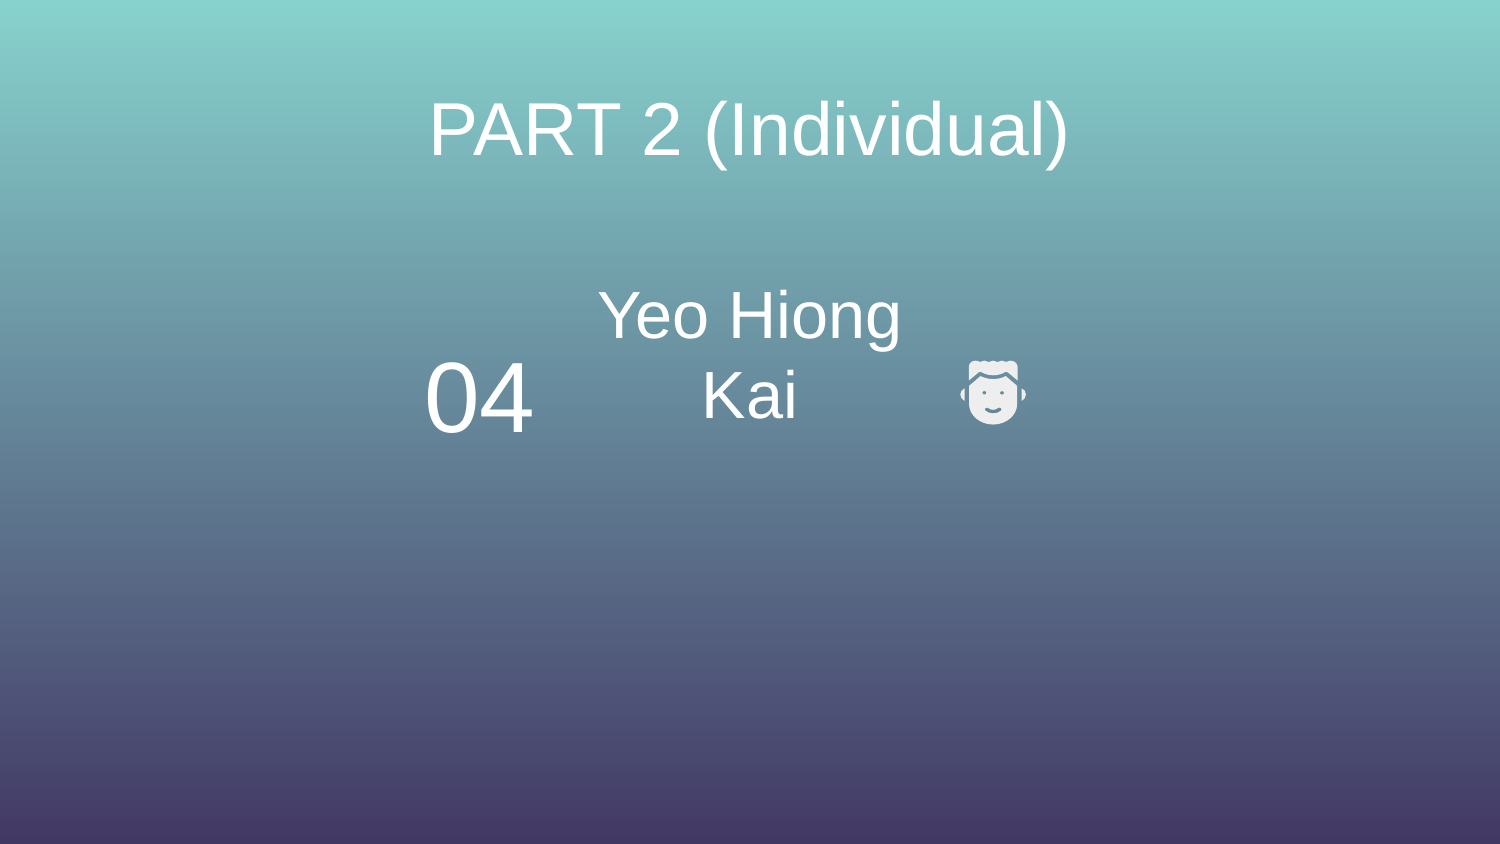

PART 2 (Individual)
04
Yeo Hiong Kai